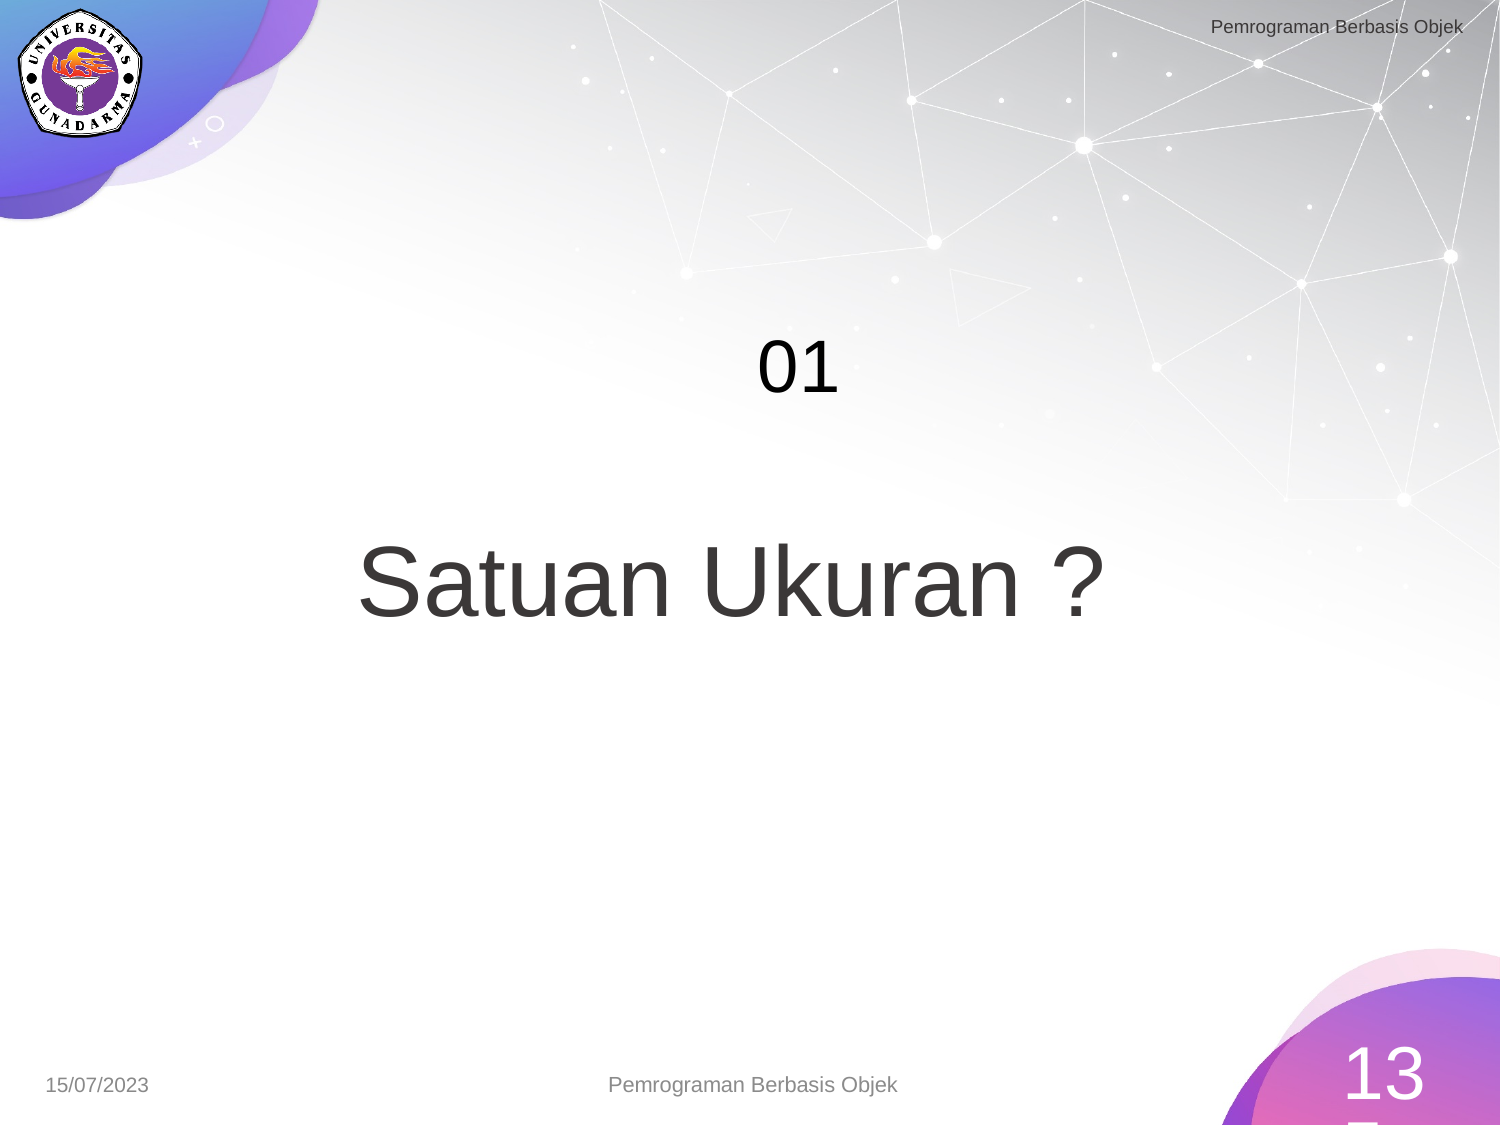

Satuan Ukuran ?
# 01
135
Pemrograman Berbasis Objek
15/07/2023